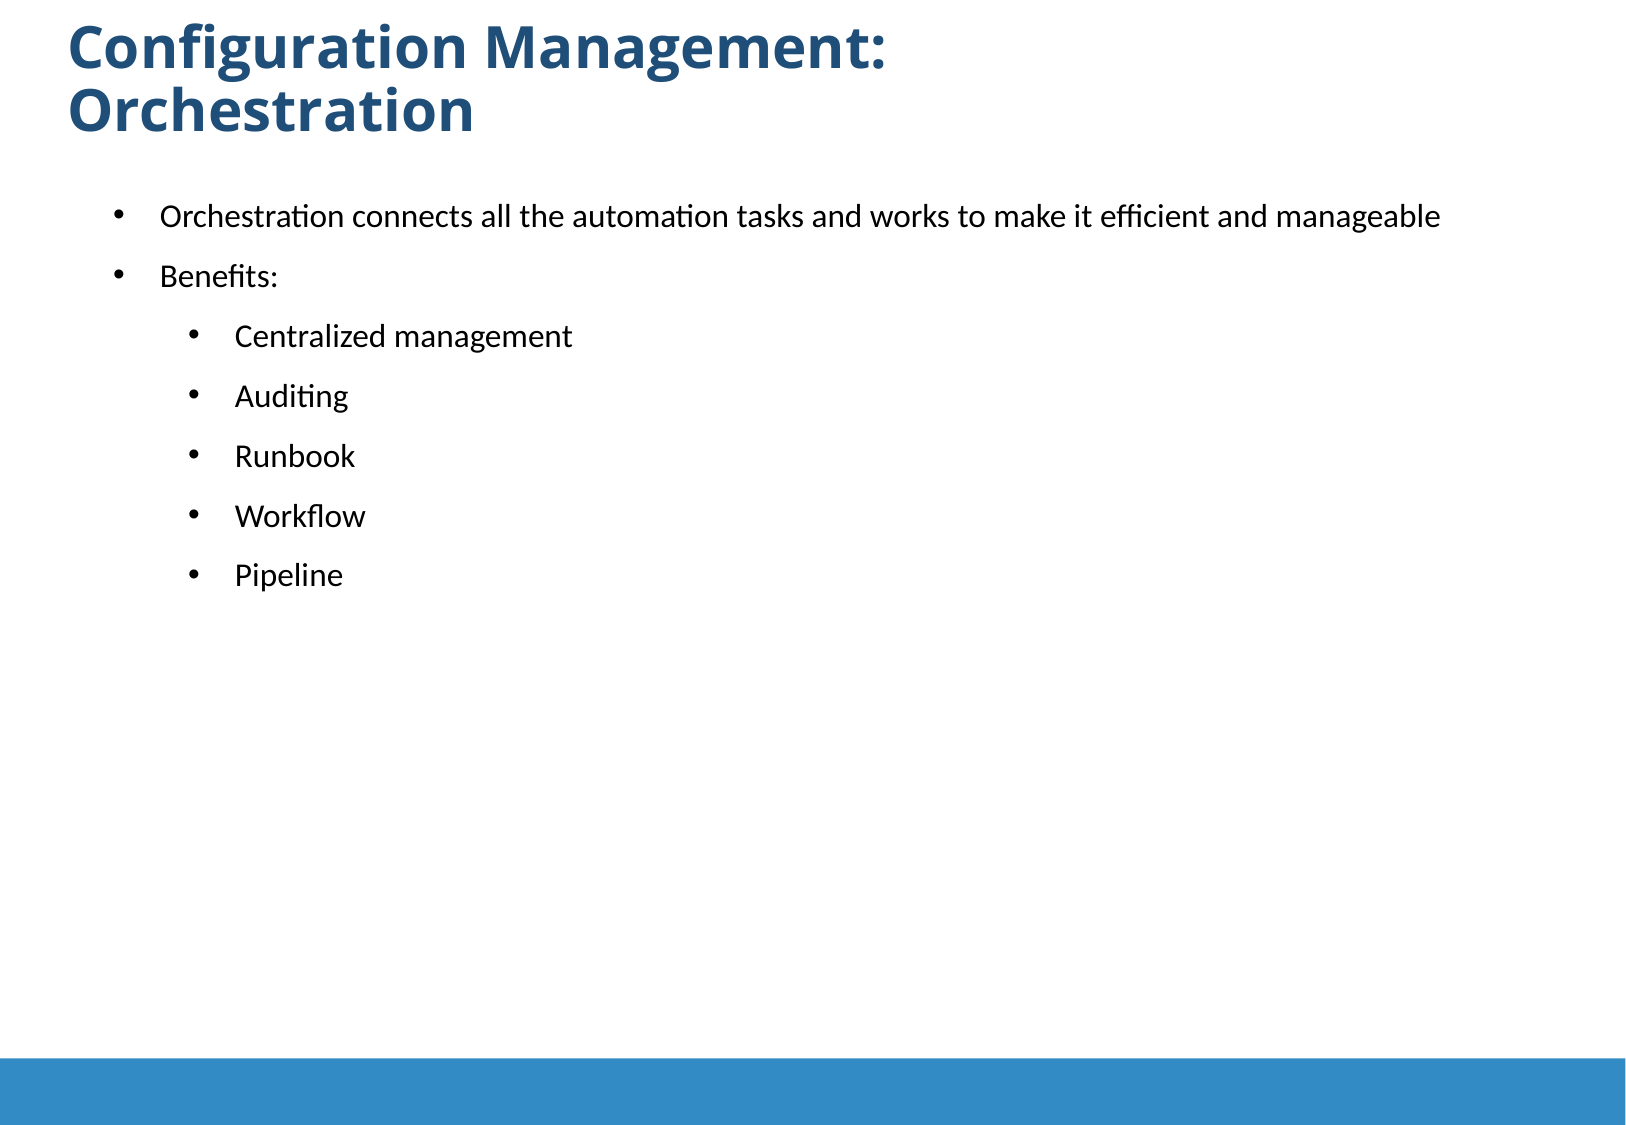

Configuration Management: Orchestration
Orchestration connects all the automation tasks and works to make it efficient and manageable
Benefits:
Centralized management
Auditing
Runbook
Workflow
Pipeline